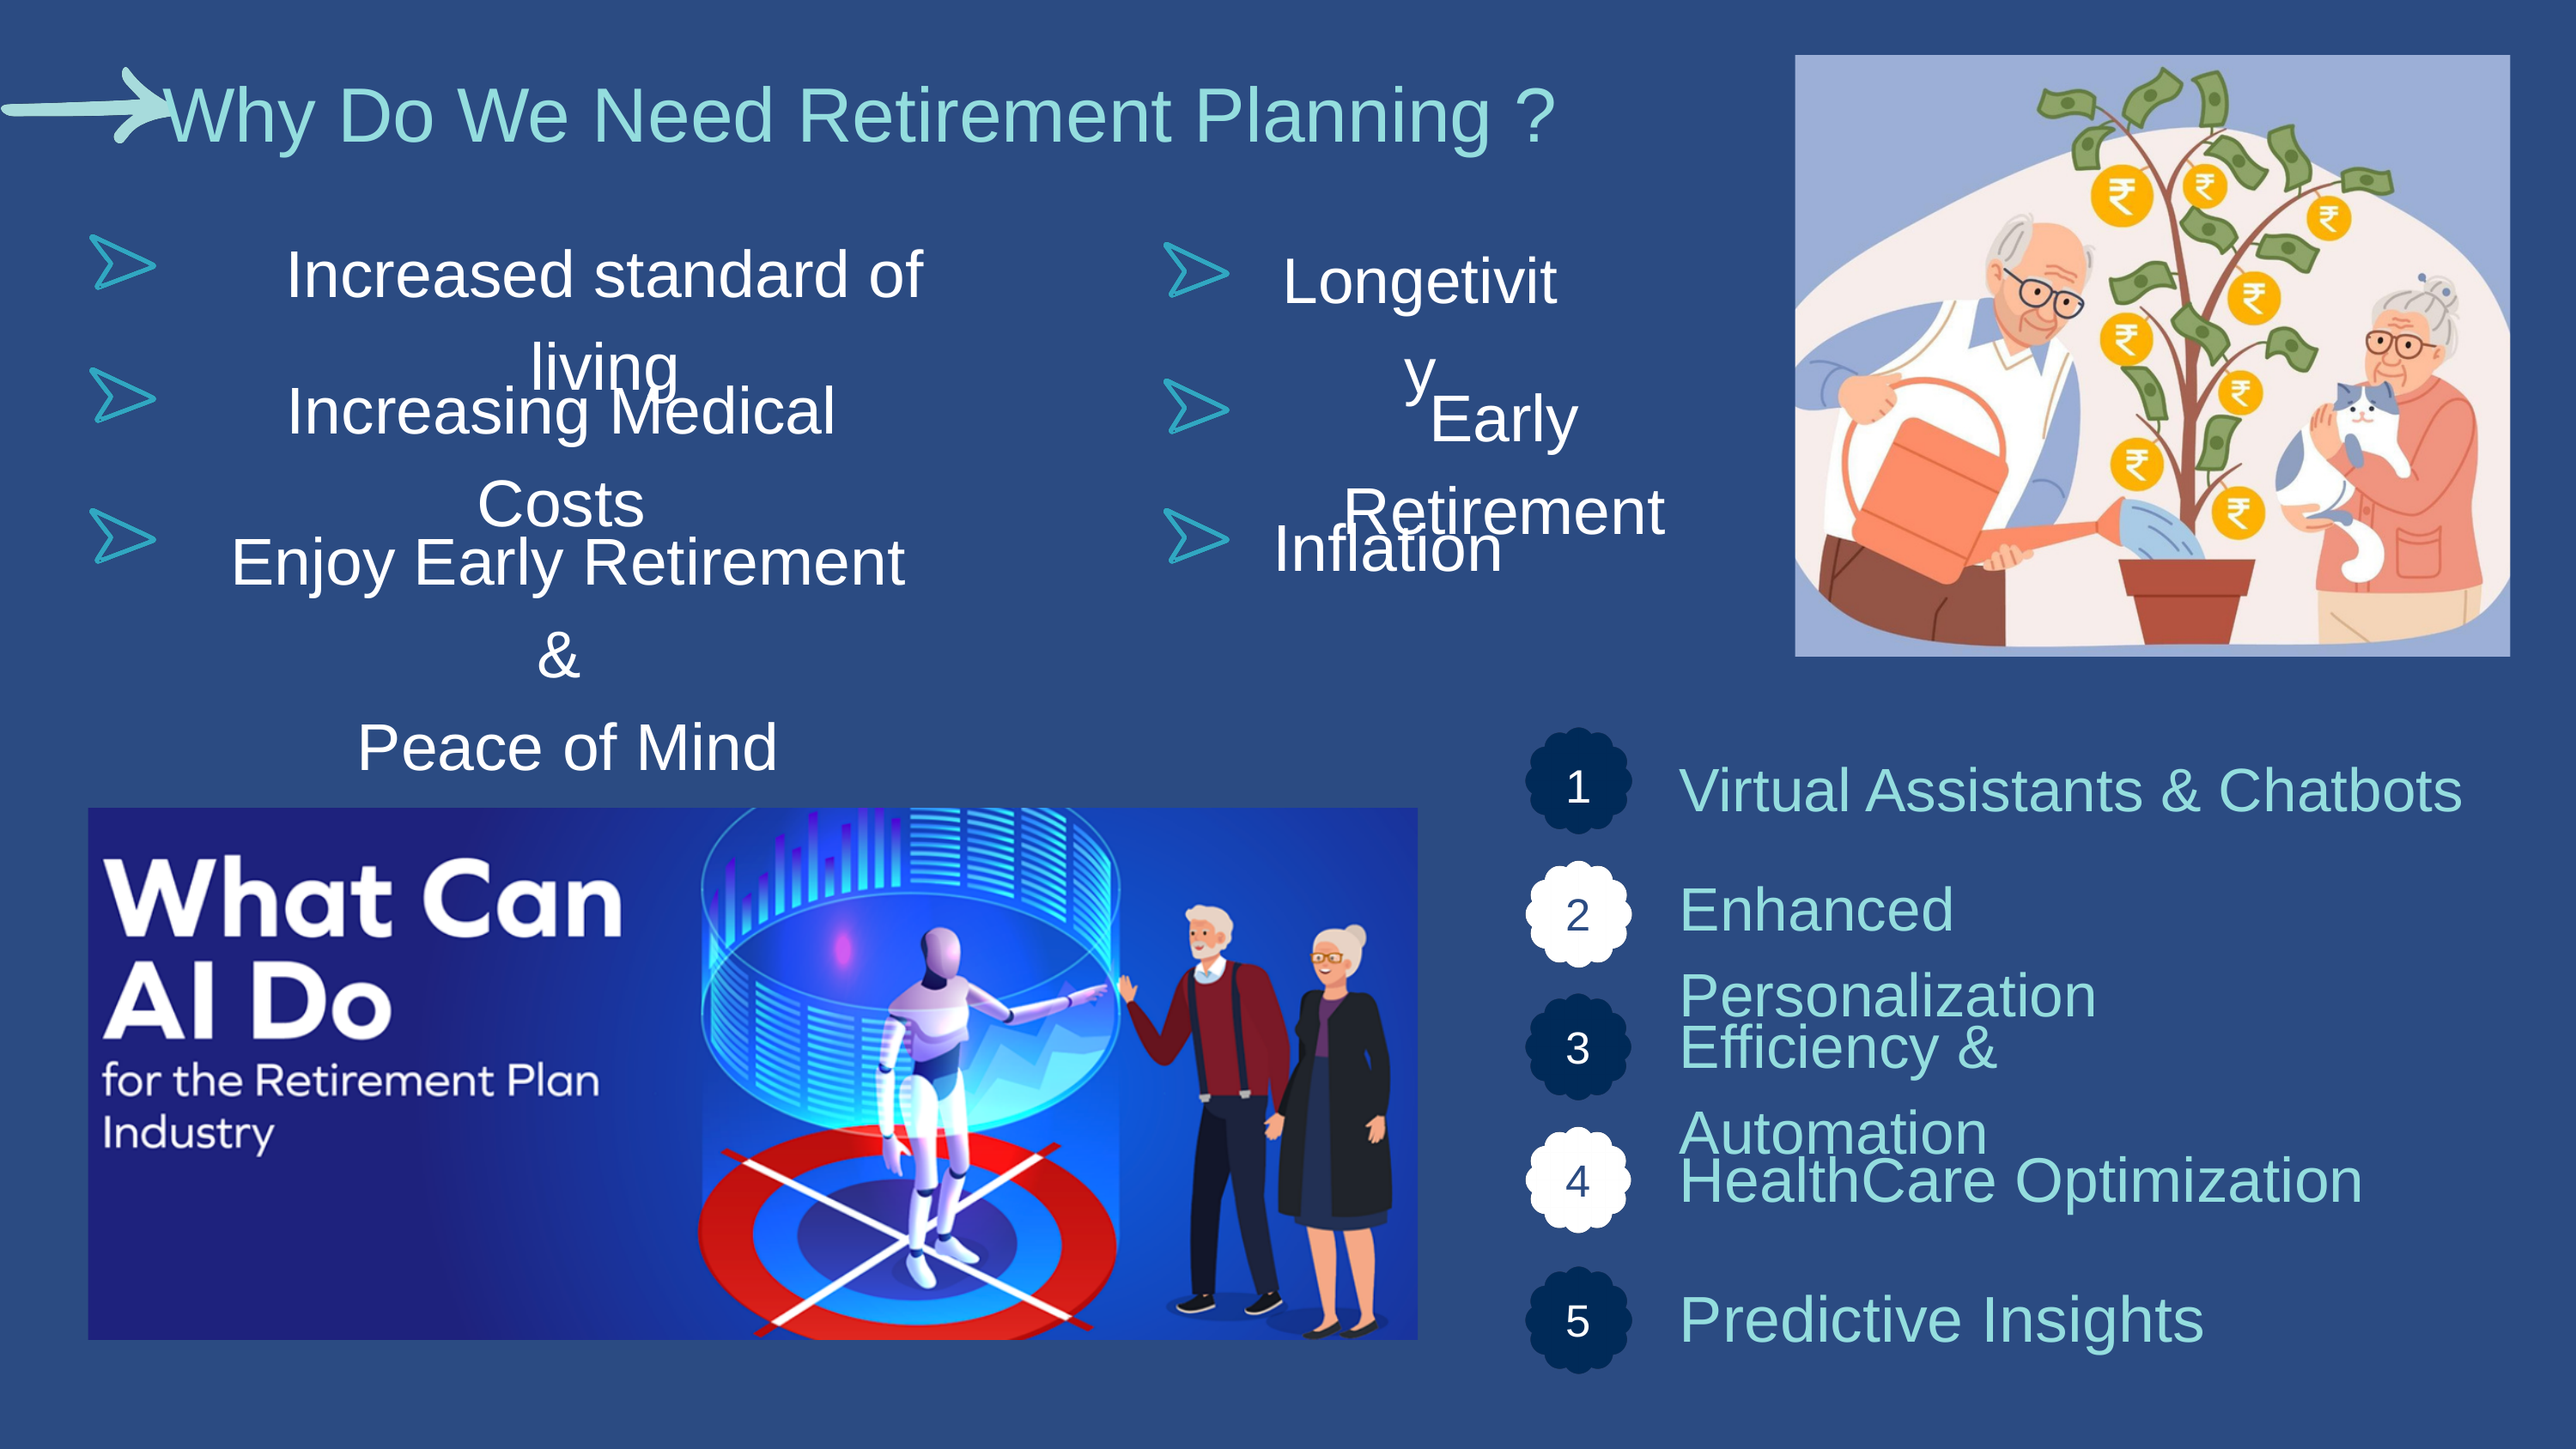

Why Do We Need Retirement Planning ?

Increased standard of living
Longetivity

Increasing Medical Costs
Early Retirement

Inflation
Enjoy Early Retirement &
Peace of Mind

Virtual Assistants & Chatbots
1

Enhanced Personalization

2

Efficiency & Automation
3

HealthCare Optimization
4
Predictive Insights

5